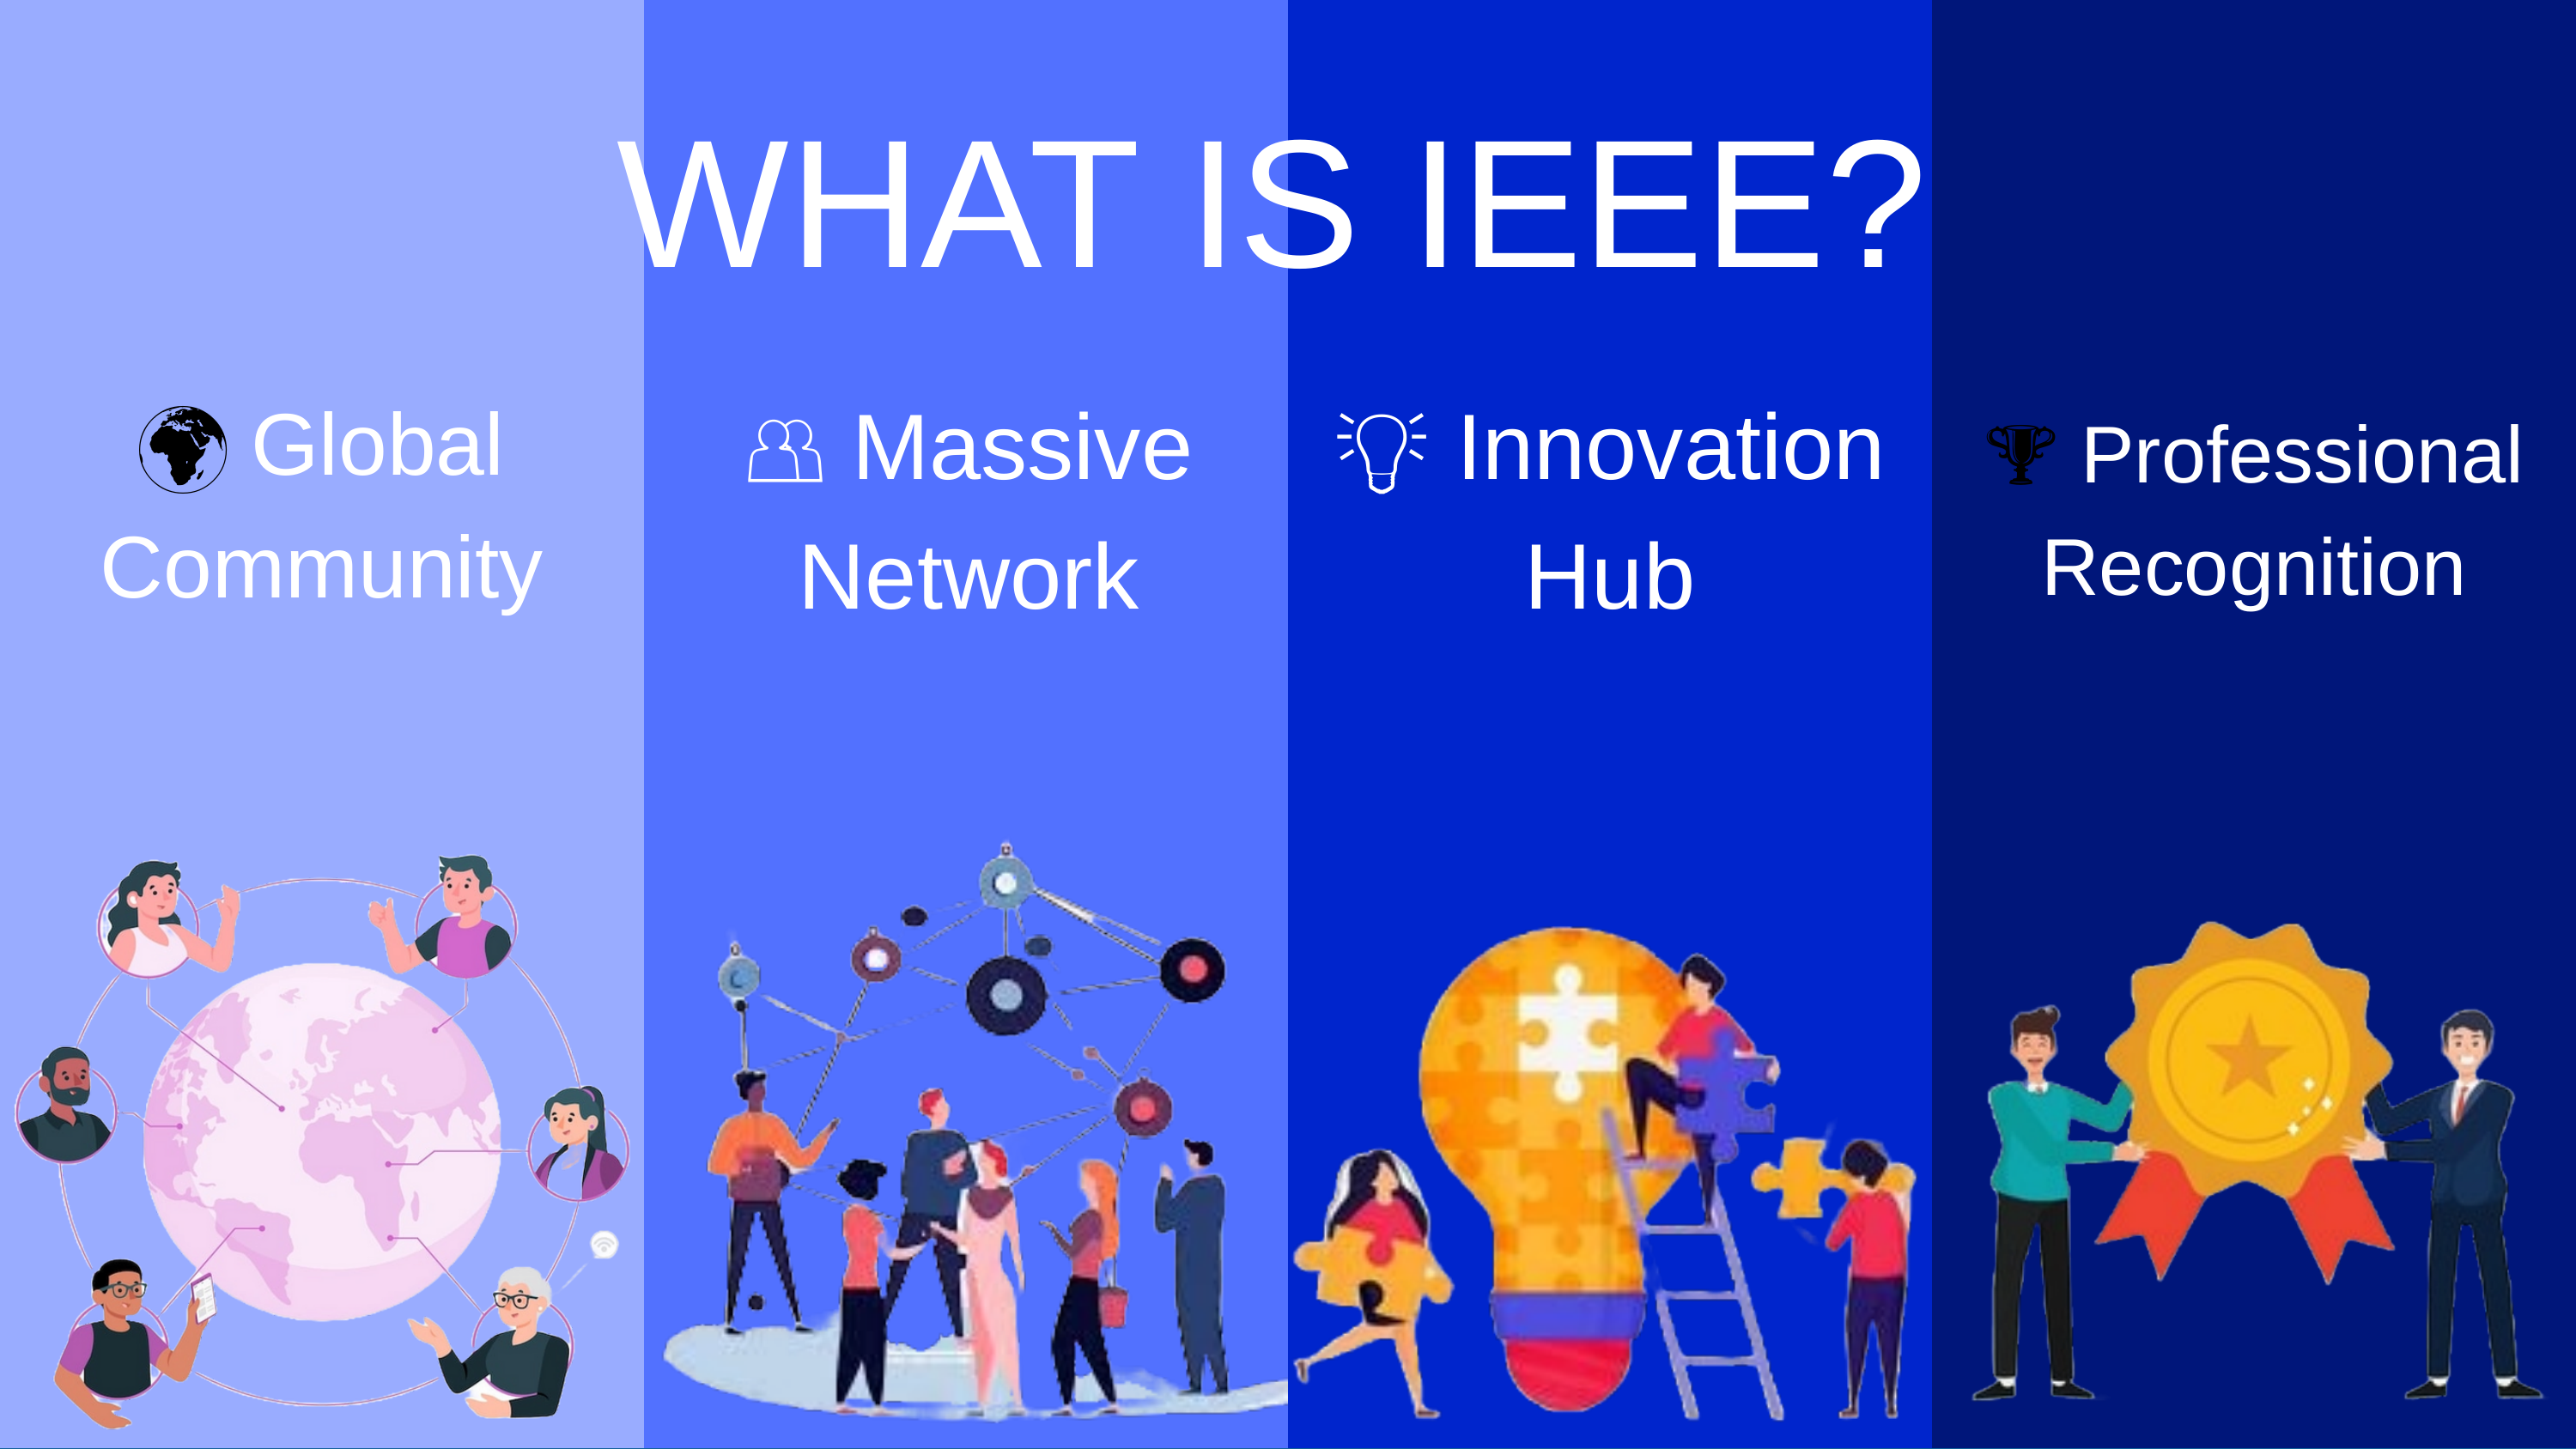

WHAT IS IEEE?
👥 Massive Network
💡 Innovation Hub
🌍 Global Community
🏆 Professional Recognition